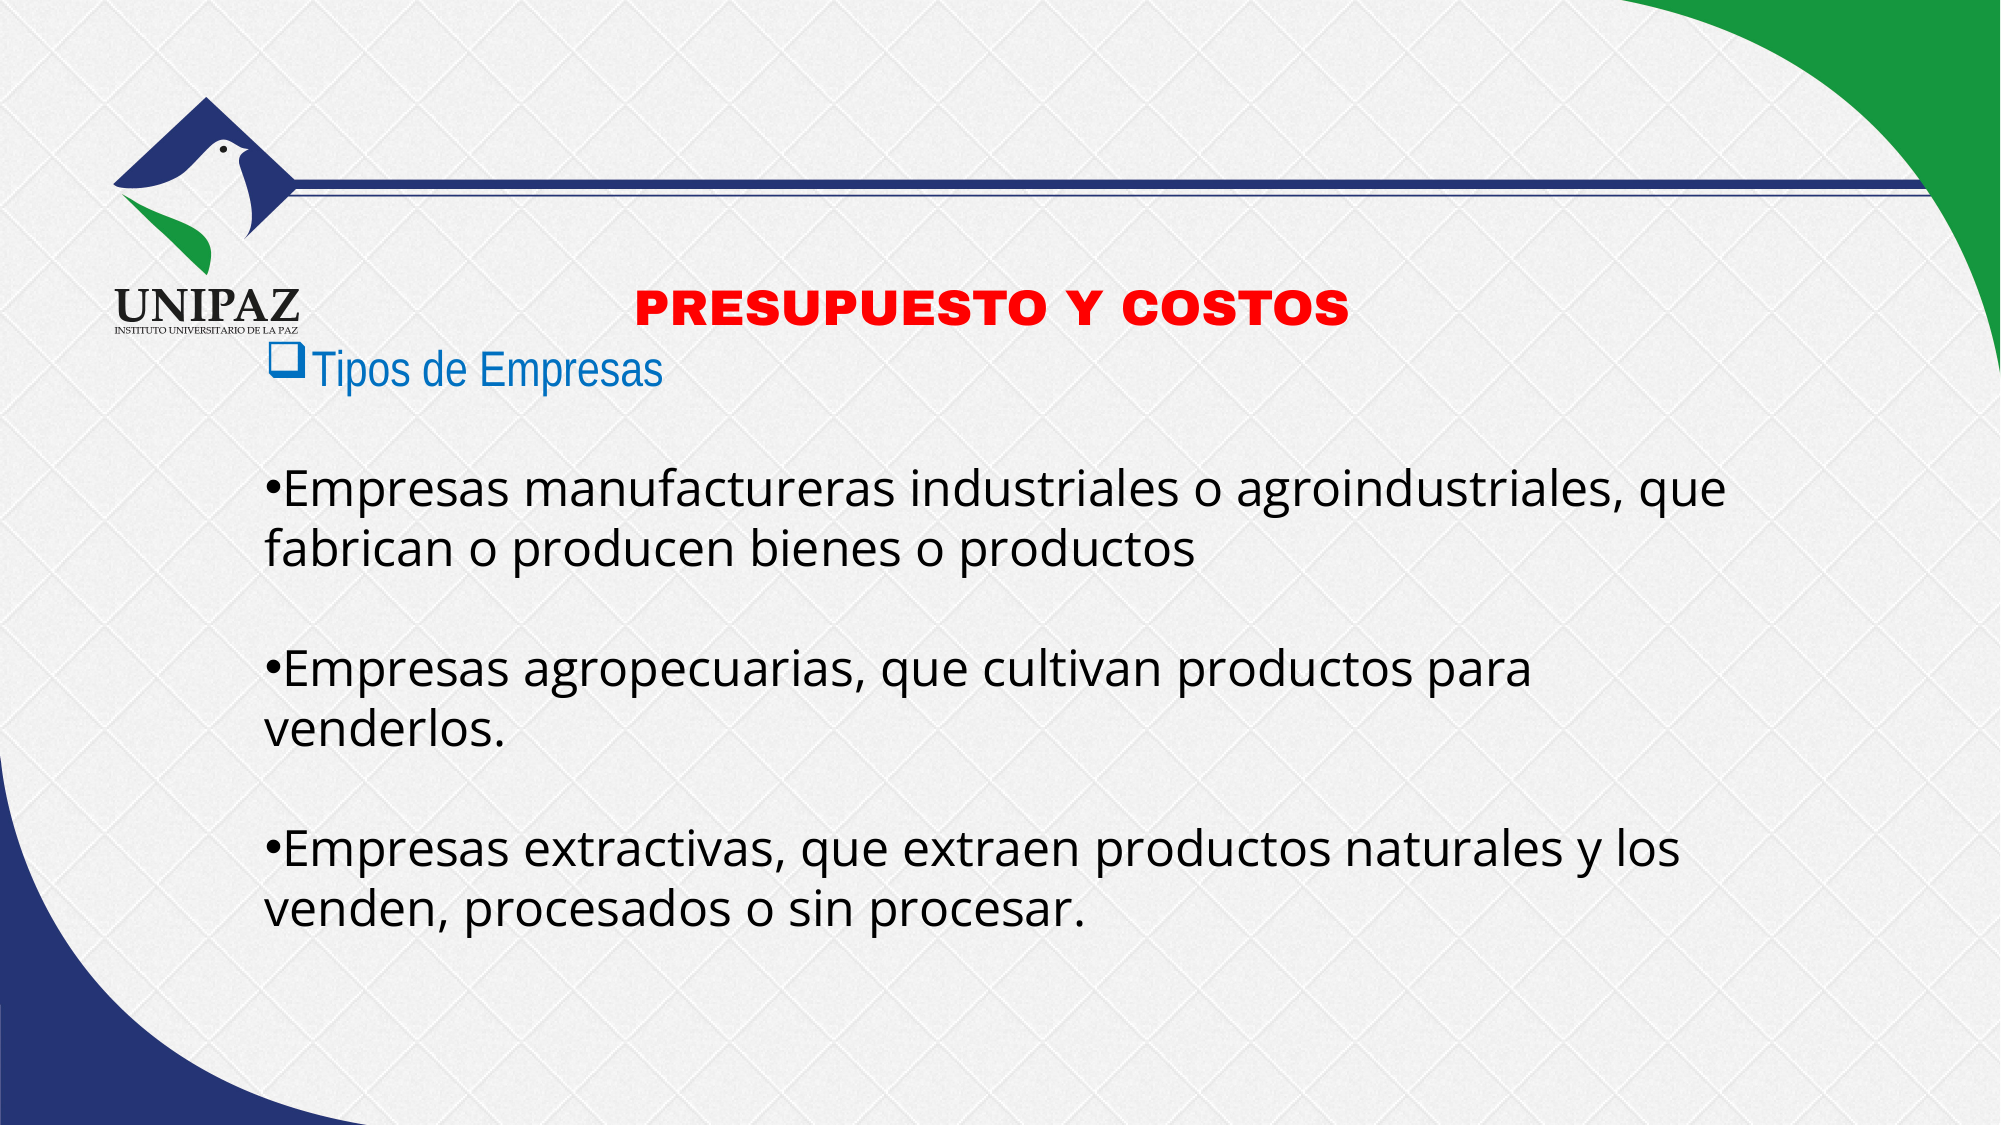

# PRESUPUESTO Y COSTOS

Tipos de Empresas

Empresas manufactureras industriales o agroindustriales, que fabrican o producen bienes o productos

Empresas agropecuarias, que cultivan productos para venderlos.

Empresas extractivas, que extraen productos naturales y los venden, procesados o sin procesar.